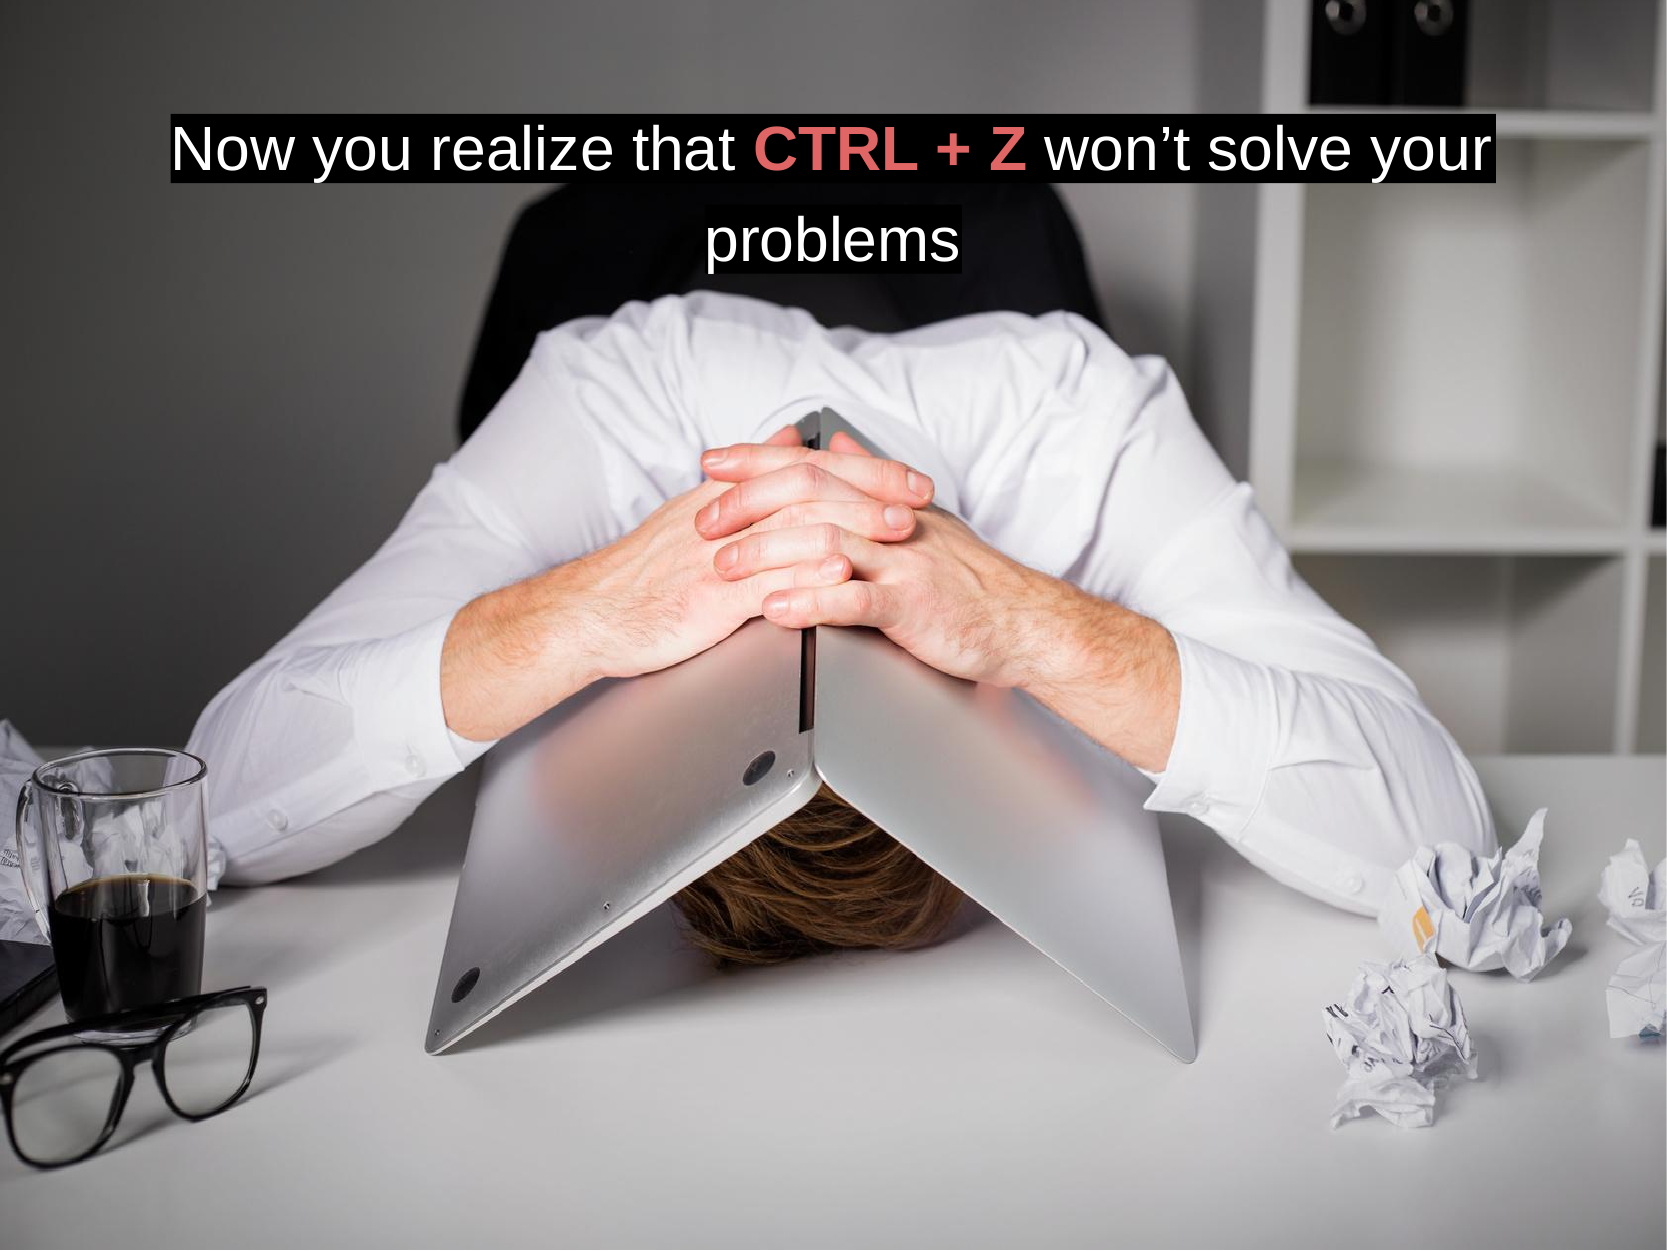

Now you realize that CTRL + Z won’t solve your
problems